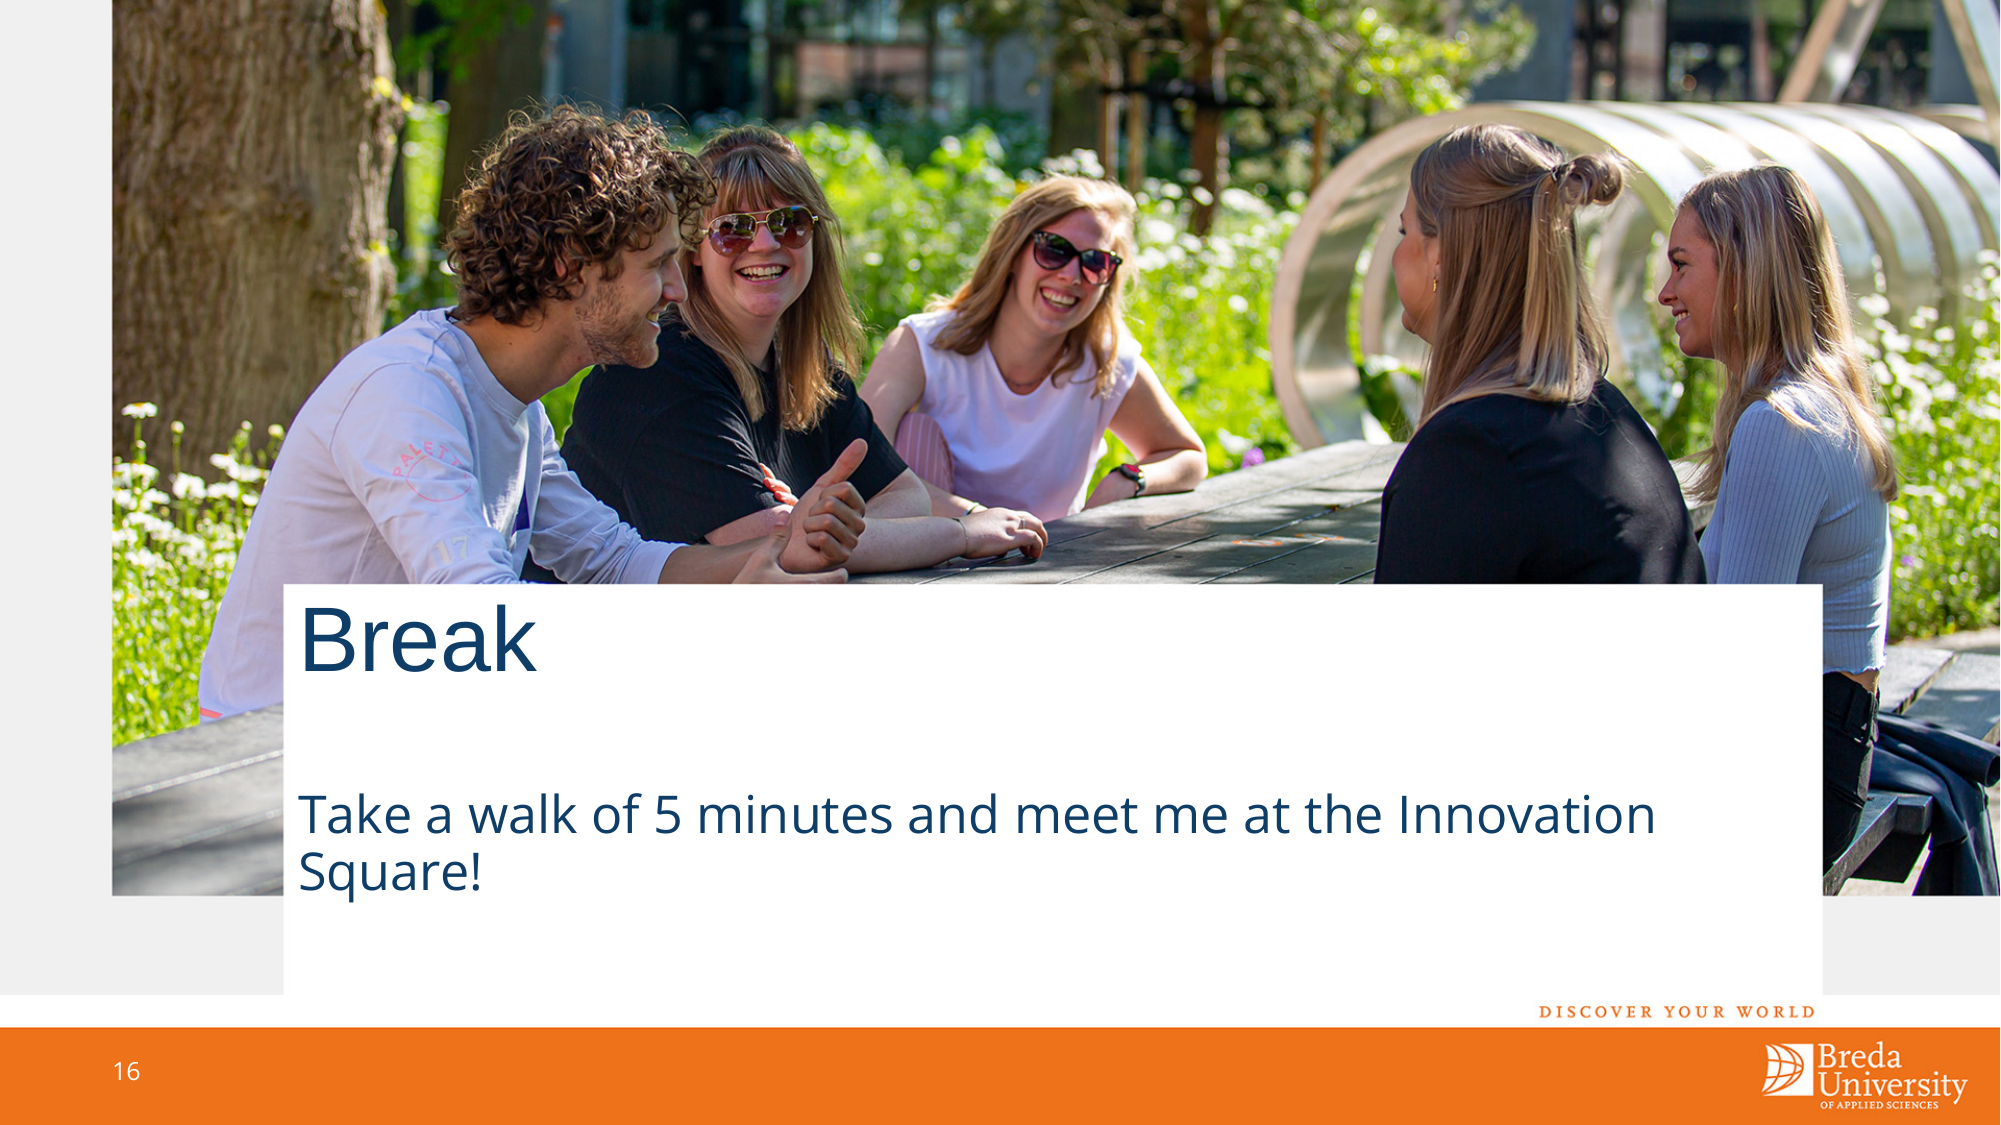

# Break
Take a walk of 5 minutes and meet me at the Innovation Square!

16